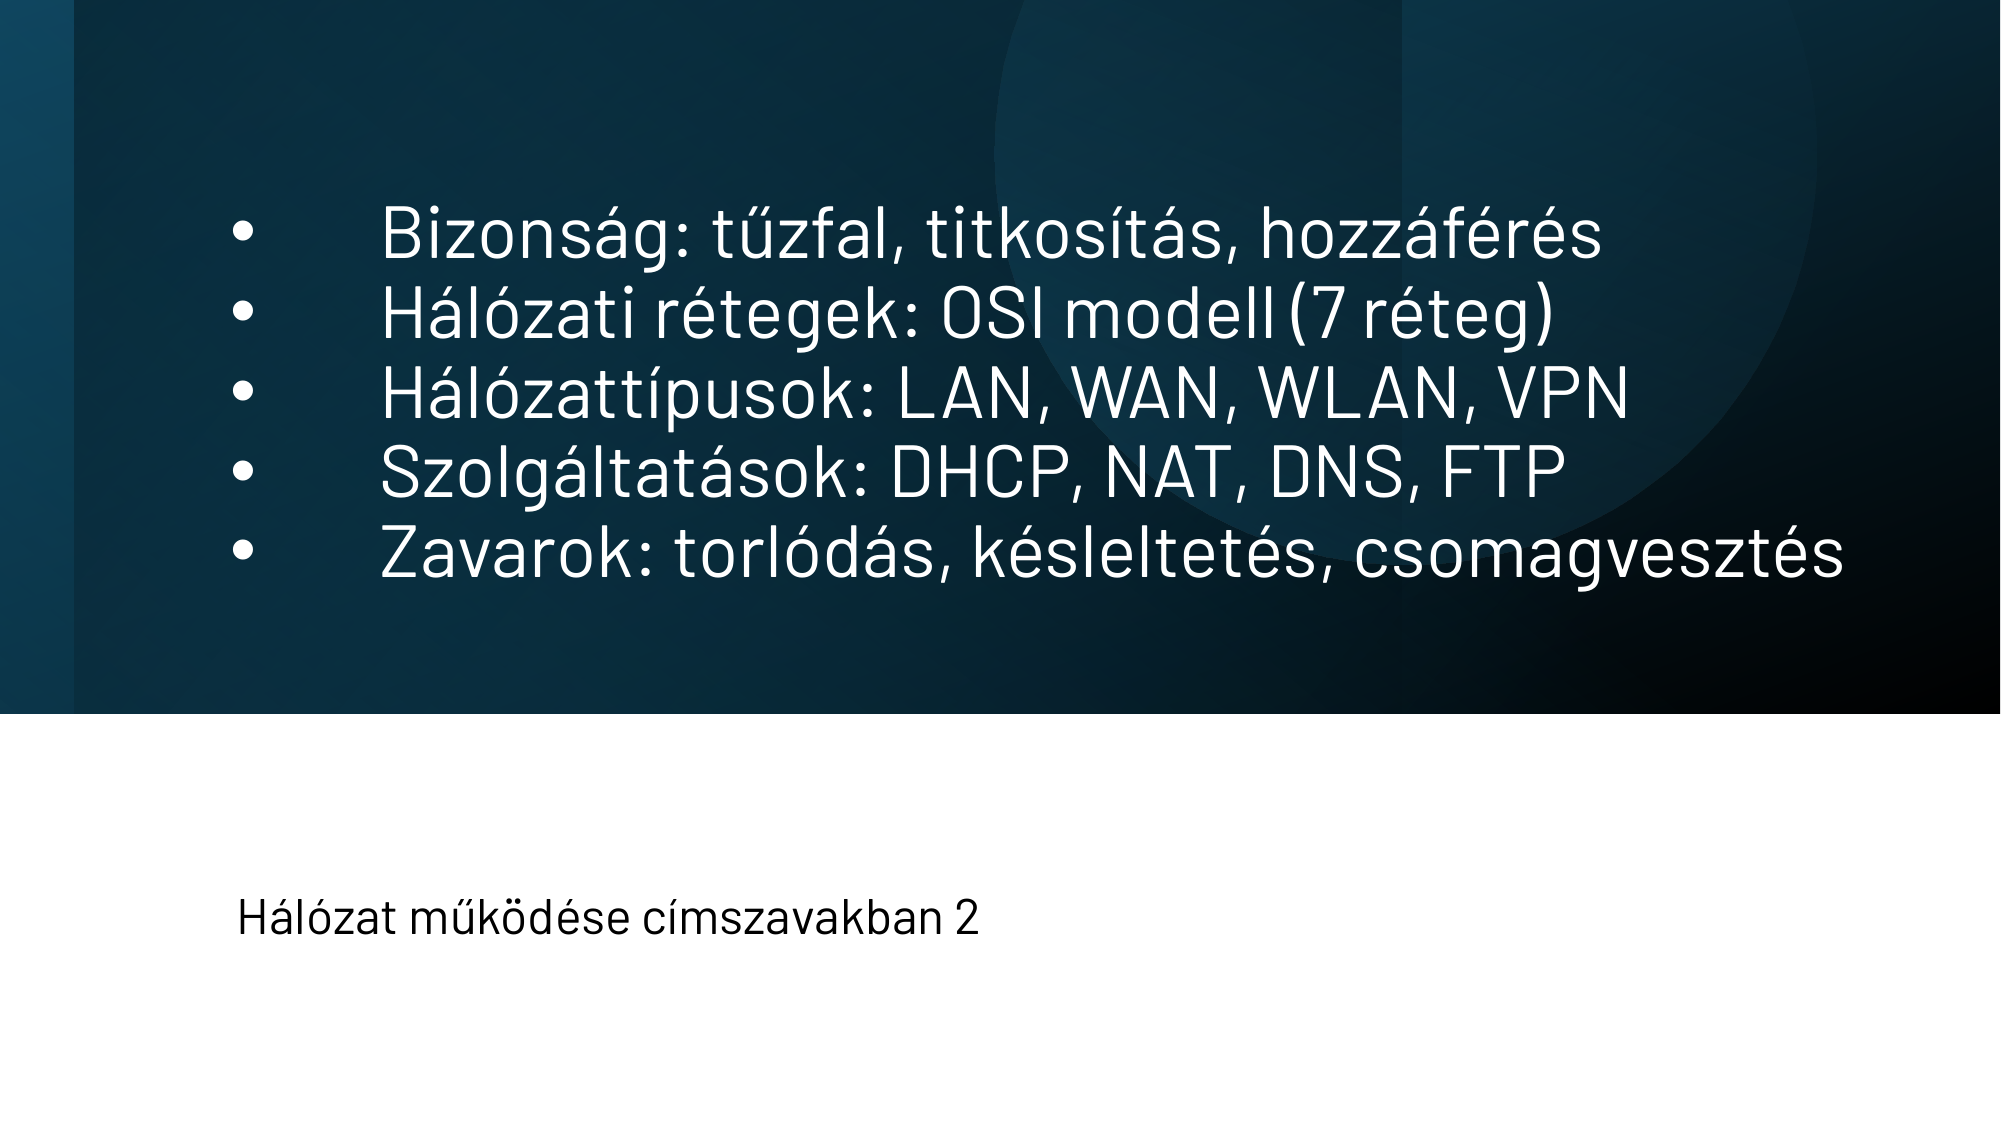

# Bizonság: tűzfal, titkosítás, hozzáférés
    Hálózati rétegek: OSI modell (7 réteg)
    Hálózattípusok: LAN, WAN, WLAN, VPN
    Szolgáltatások: DHCP, NAT, DNS, FTP
    Zavarok: torlódás, késleltetés, csomagvesztés
Hálózat működése címszavakban 2